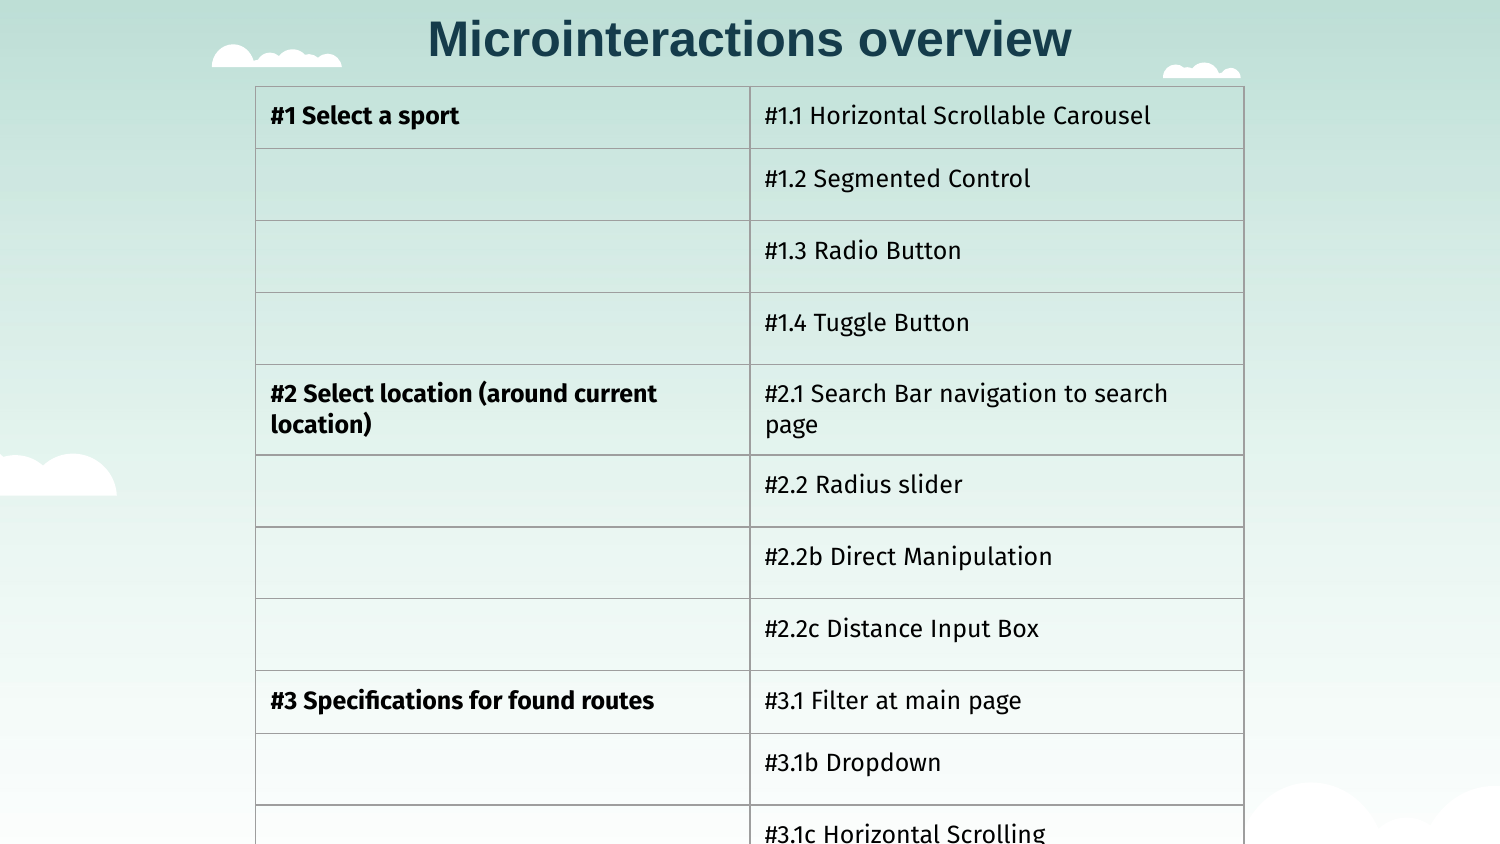

Microinteractions overview
| #1 Select a sport | #1.1 Horizontal Scrollable Carousel |
| --- | --- |
|  | #1.2 Segmented Control |
|  | #1.3 Radio Button |
|  | #1.4 Tuggle Button |
| #2 Select location (around current location) | #2.1 Search Bar navigation to search page |
|  | #2.2 Radius slider |
|  | #2.2b Direct Manipulation |
|  | #2.2c Distance Input Box |
| #3 Specifications for found routes | #3.1 Filter at main page |
|  | #3.1b Dropdown |
|  | #3.1c Horizontal Scrolling |